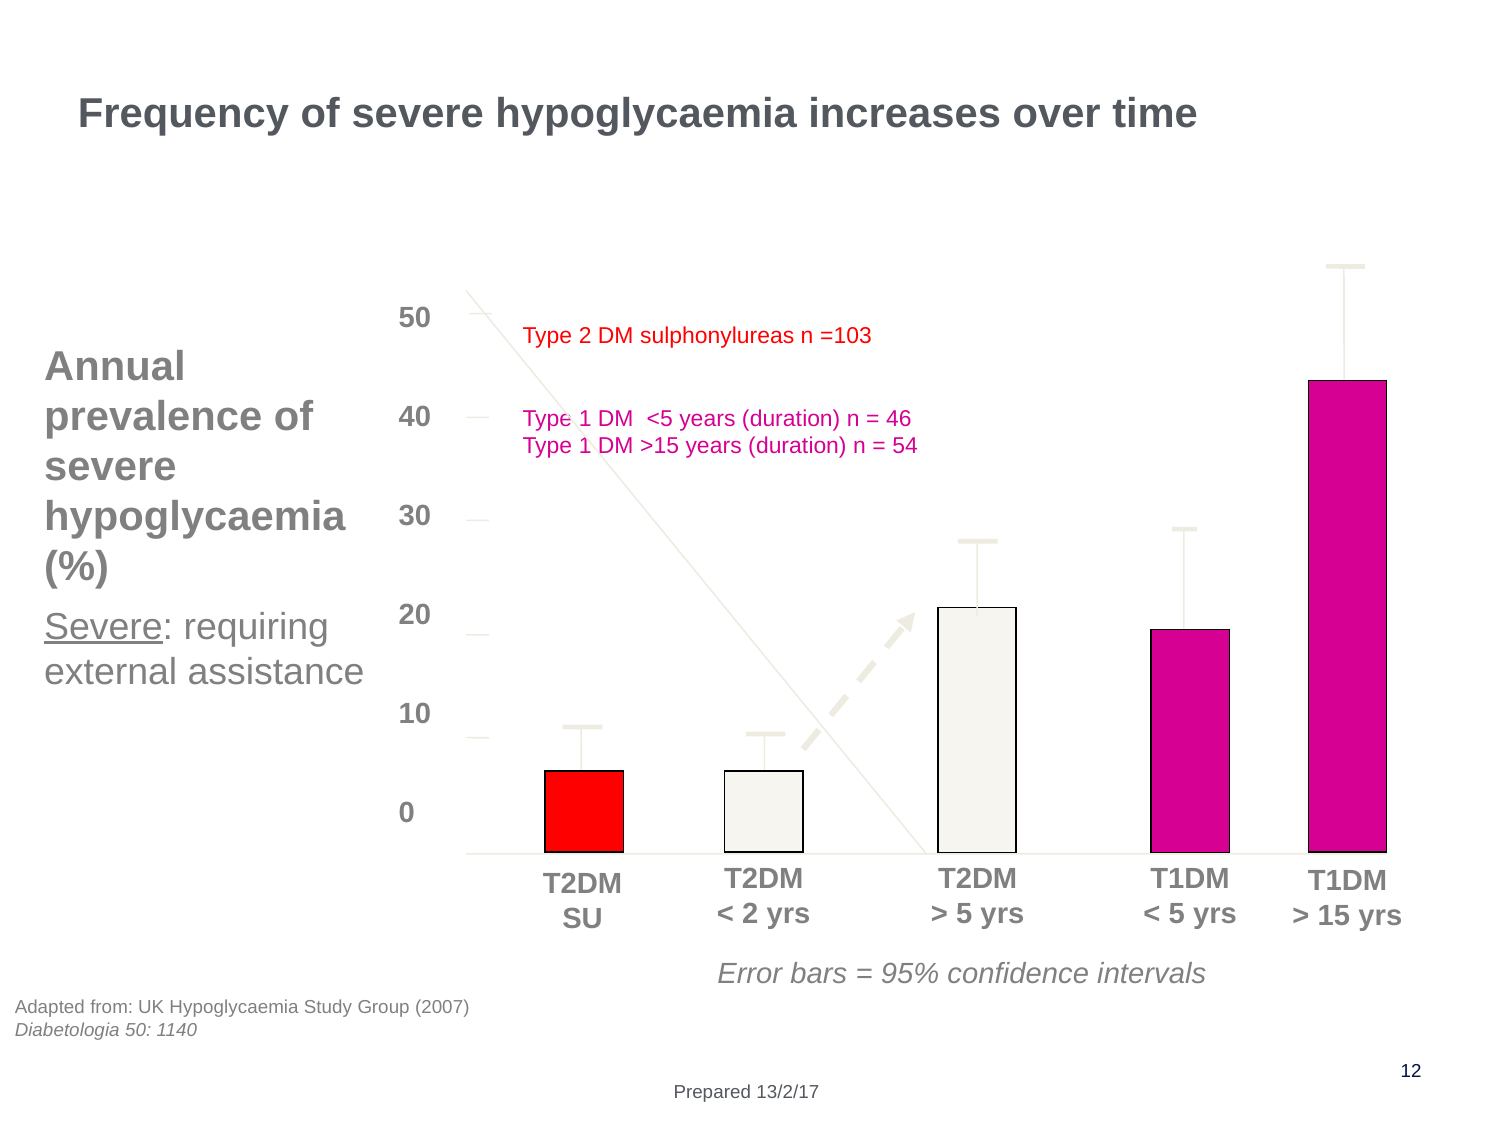

Frequency of severe hypoglycaemia increases over time

50

40

30

20

10

0

T2DM
< 2 yrs
T2DM
> 5 yrs
T1DM
< 5 yrs

T1DM
> 15 yrs
T2DM
SU
Type 2 DM sulphonylureas n =103
Type 2 DM  <2 years insulin n = 85
Type 2 DM  >5 years insulin n = 75
Type 1 DM  <5 years (duration) n = 46
Type 1 DM >15 years (duration) n = 54
Annual prevalence of severe hypoglycaemia (%)
Severe: requiring external assistance
 Error bars = 95% confidence intervals
Adapted from: UK Hypoglycaemia Study Group (2007) Diabetologia 50: 1140
12